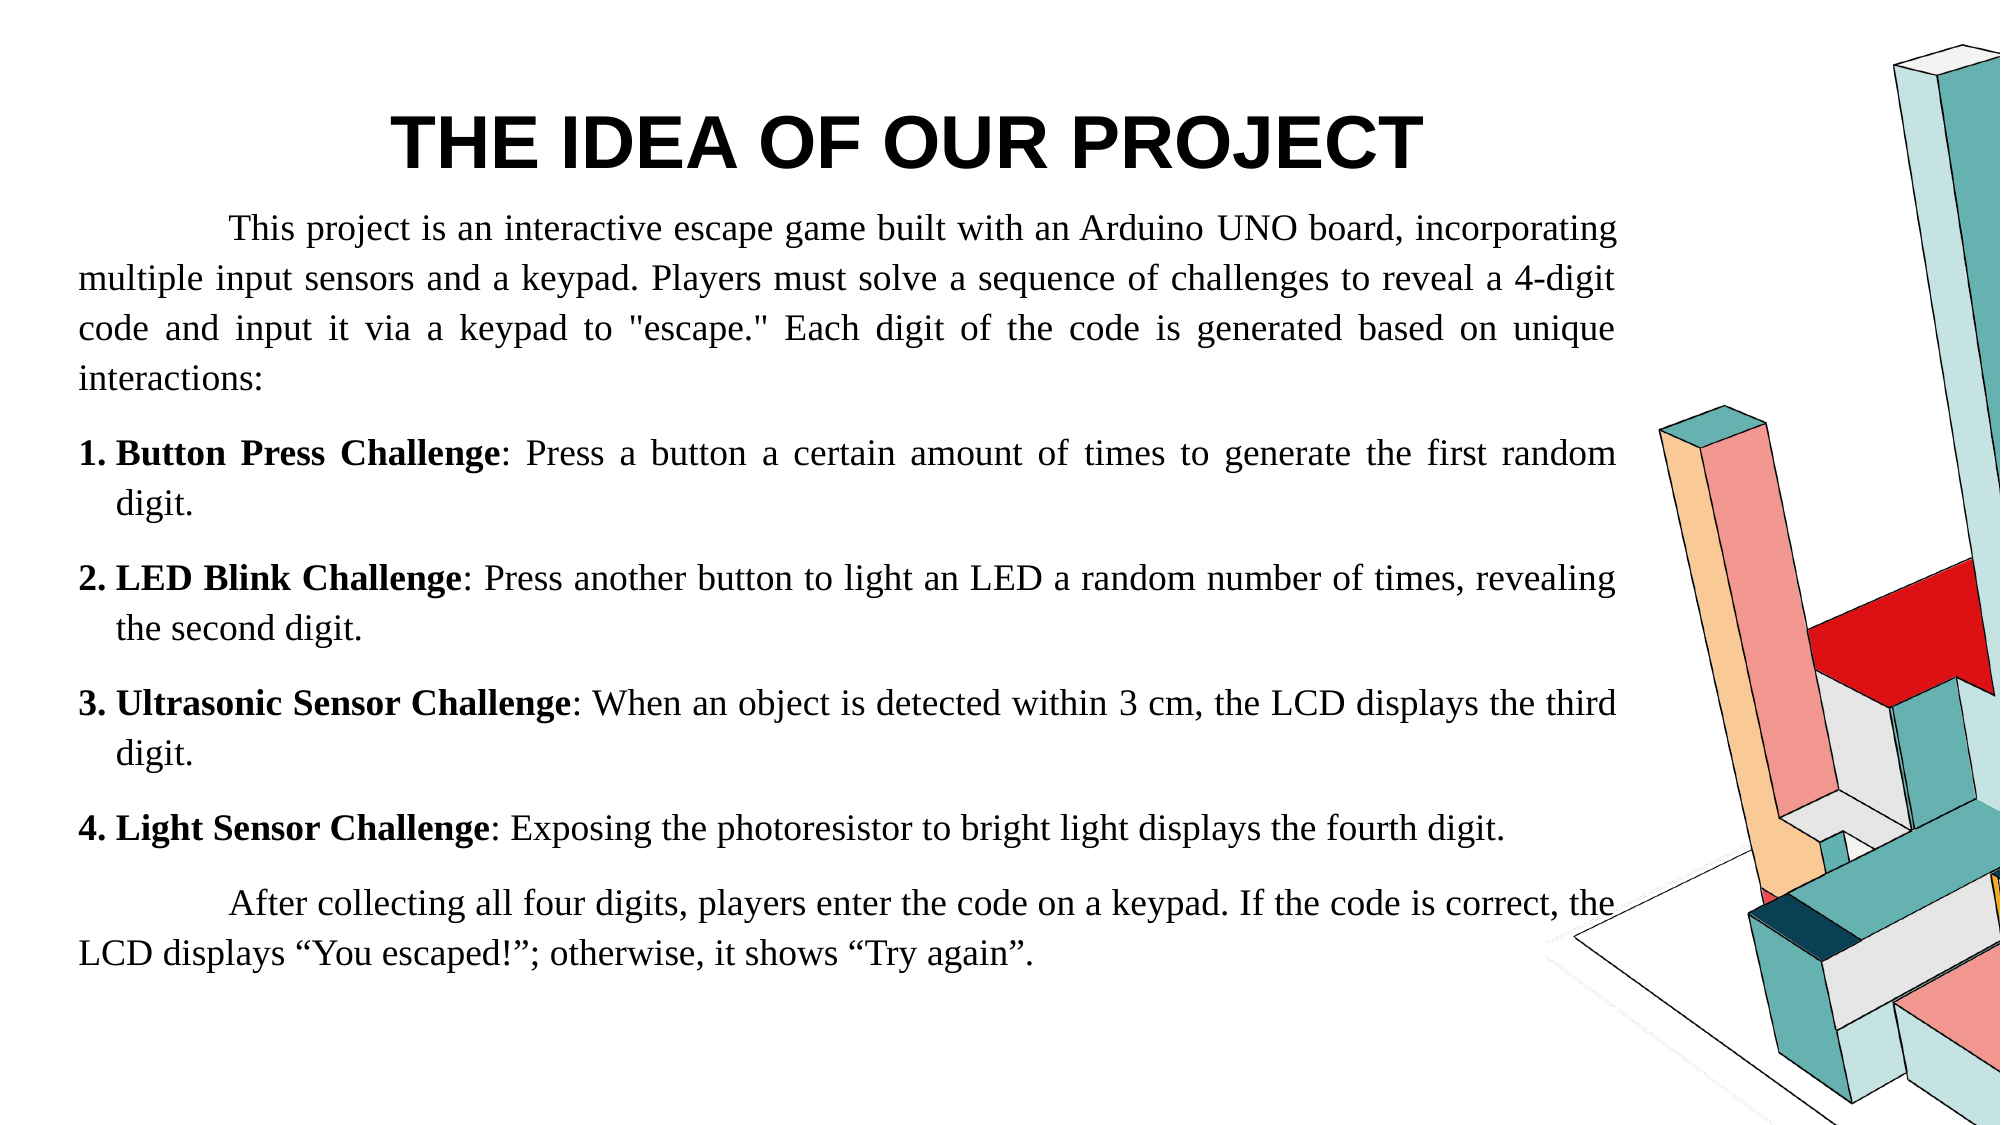

# THE IDEA OF OUR PROJECT
	This project is an interactive escape game built with an Arduino UNO board, incorporating multiple input sensors and a keypad. Players must solve a sequence of challenges to reveal a 4-digit code and input it via a keypad to "escape." Each digit of the code is generated based on unique interactions:
Button Press Challenge: Press a button a certain amount of times to generate the first random digit.
LED Blink Challenge: Press another button to light an LED a random number of times, revealing the second digit.
Ultrasonic Sensor Challenge: When an object is detected within 3 cm, the LCD displays the third digit.
Light Sensor Challenge: Exposing the photoresistor to bright light displays the fourth digit.
	After collecting all four digits, players enter the code on a keypad. If the code is correct, the LCD displays “You escaped!”; otherwise, it shows “Try again”.